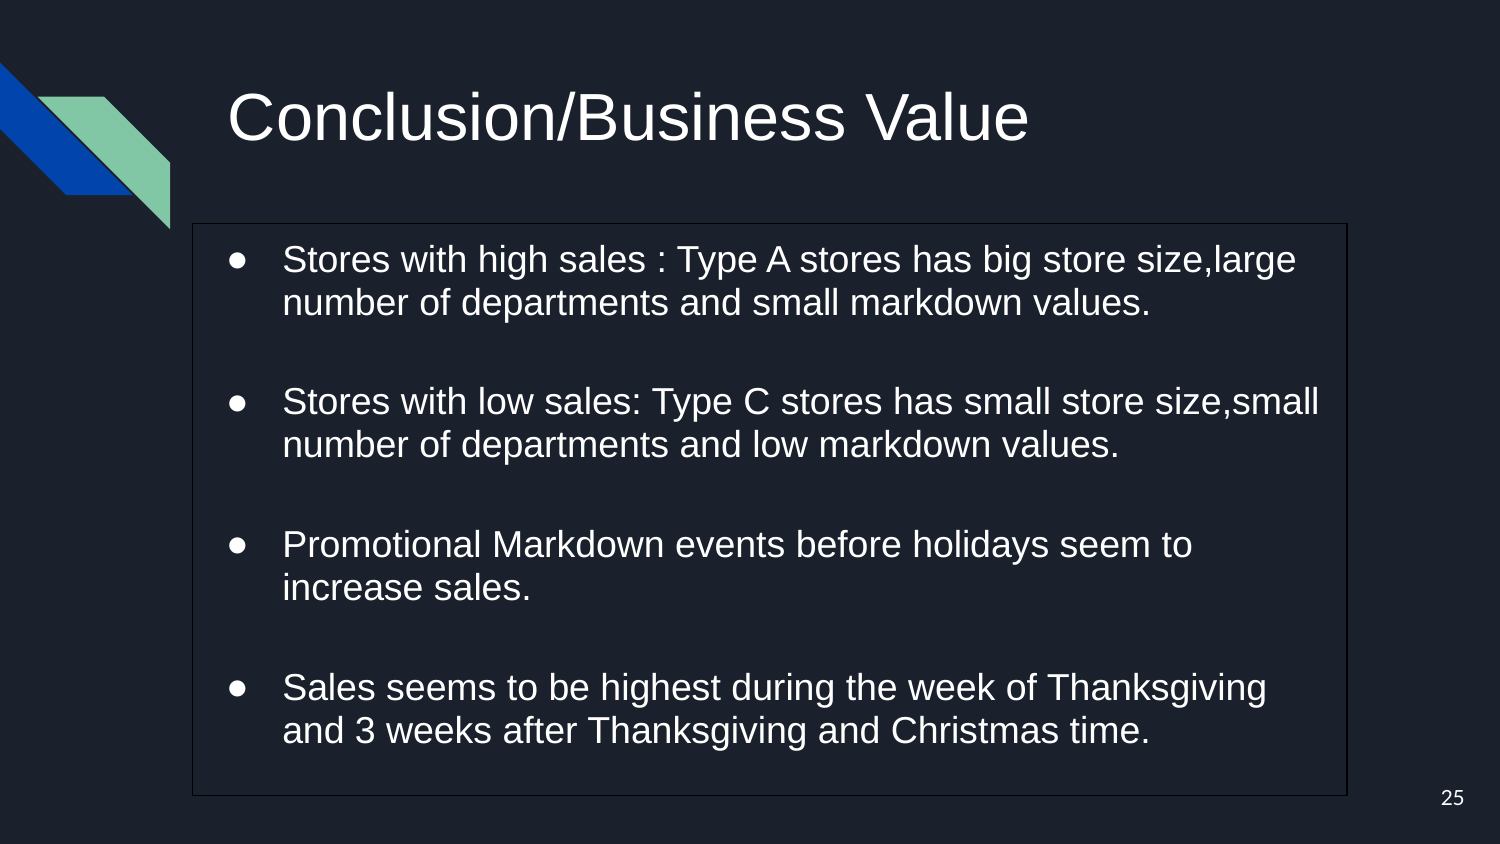

# Conclusion/Business Value
Stores with high sales : Type A stores has big store size,large number of departments and small markdown values.

Stores with low sales: Type C stores has small store size,small number of departments and low markdown values.

Promotional Markdown events before holidays seem to increase sales.

Sales seems to be highest during the week of Thanksgiving and 3 weeks after Thanksgiving and Christmas time.
25